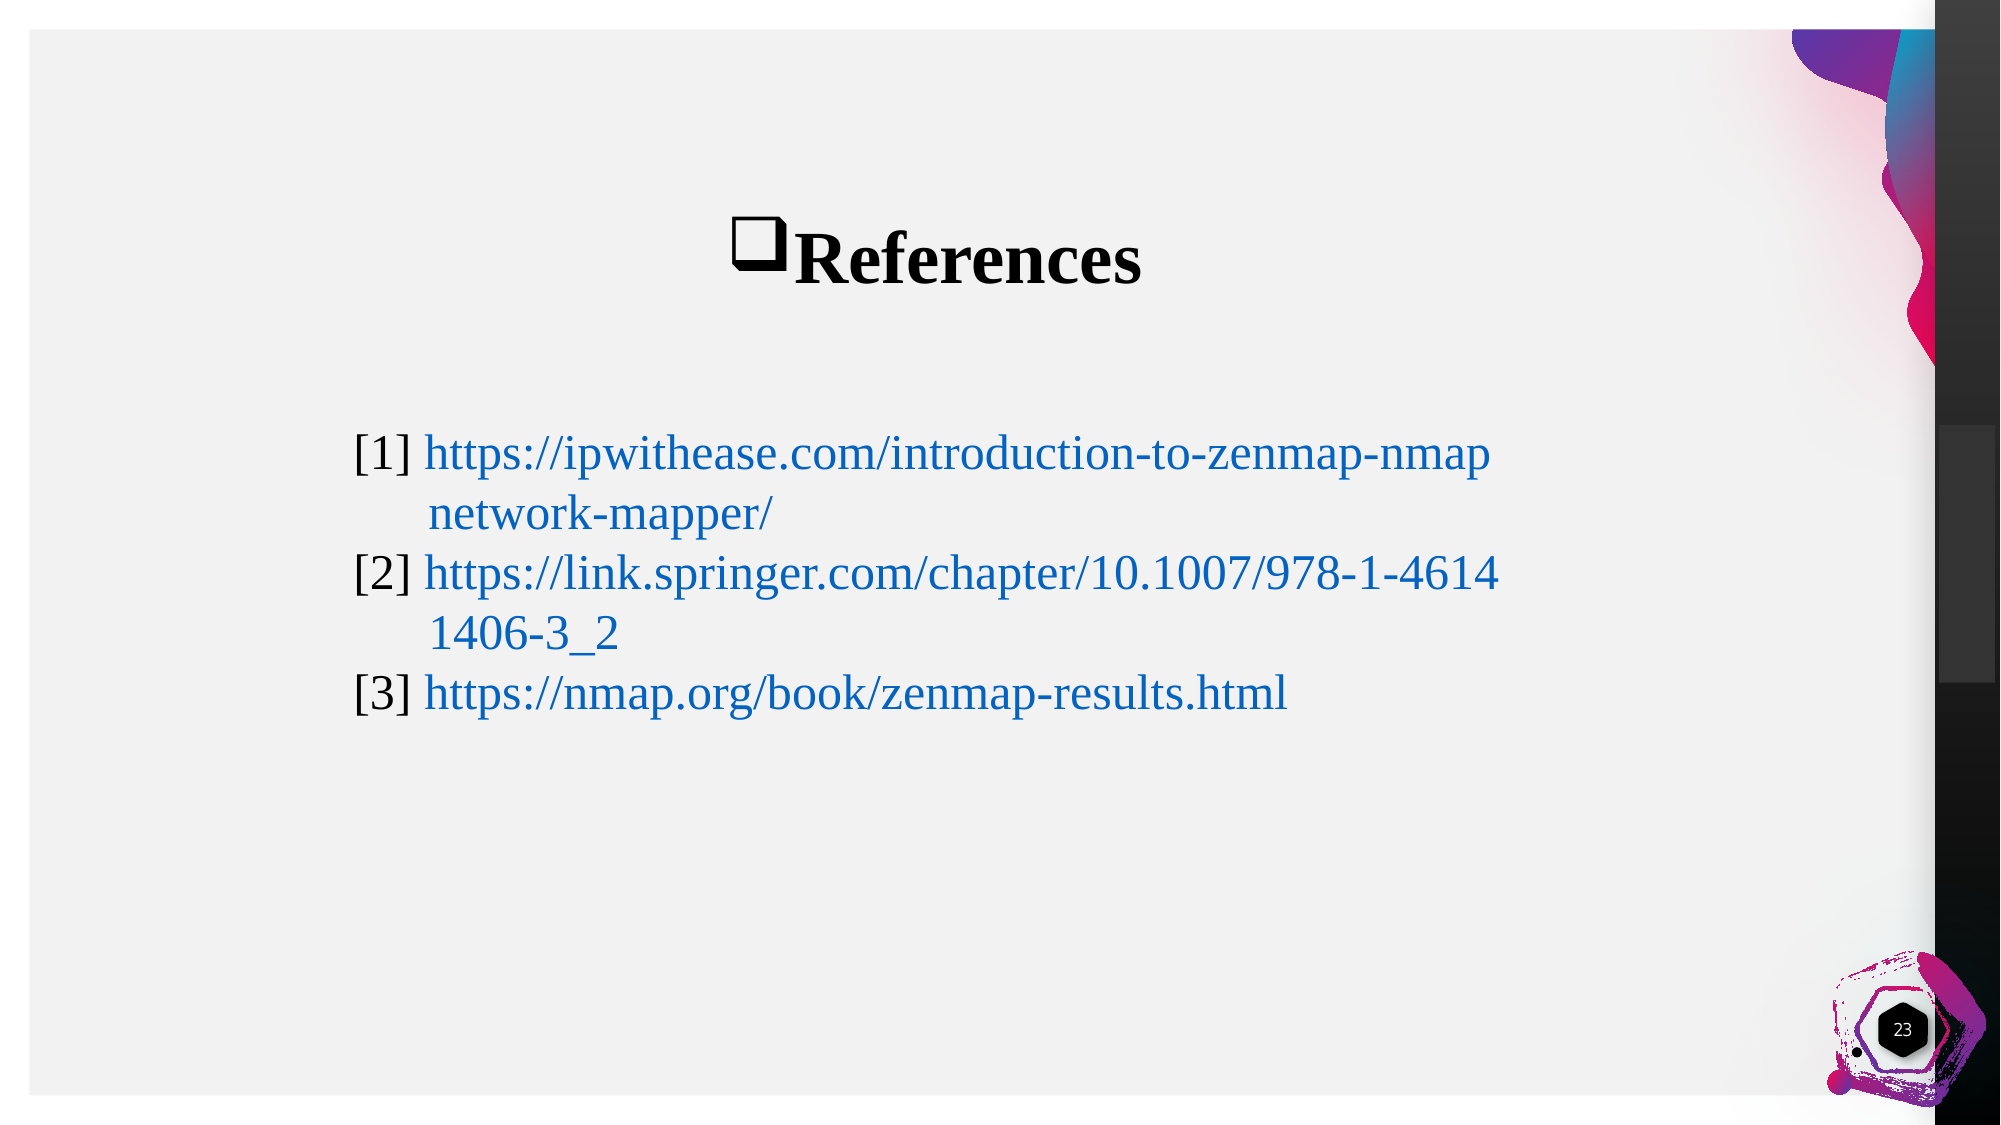

References
[1] https://ipwithease.com/introduction-to-zenmap-nmap
      network-mapper/
[2] https://link.springer.com/chapter/10.1007/978-1-4614
      1406-3_2
[3] https://nmap.org/book/zenmap-results.html

23